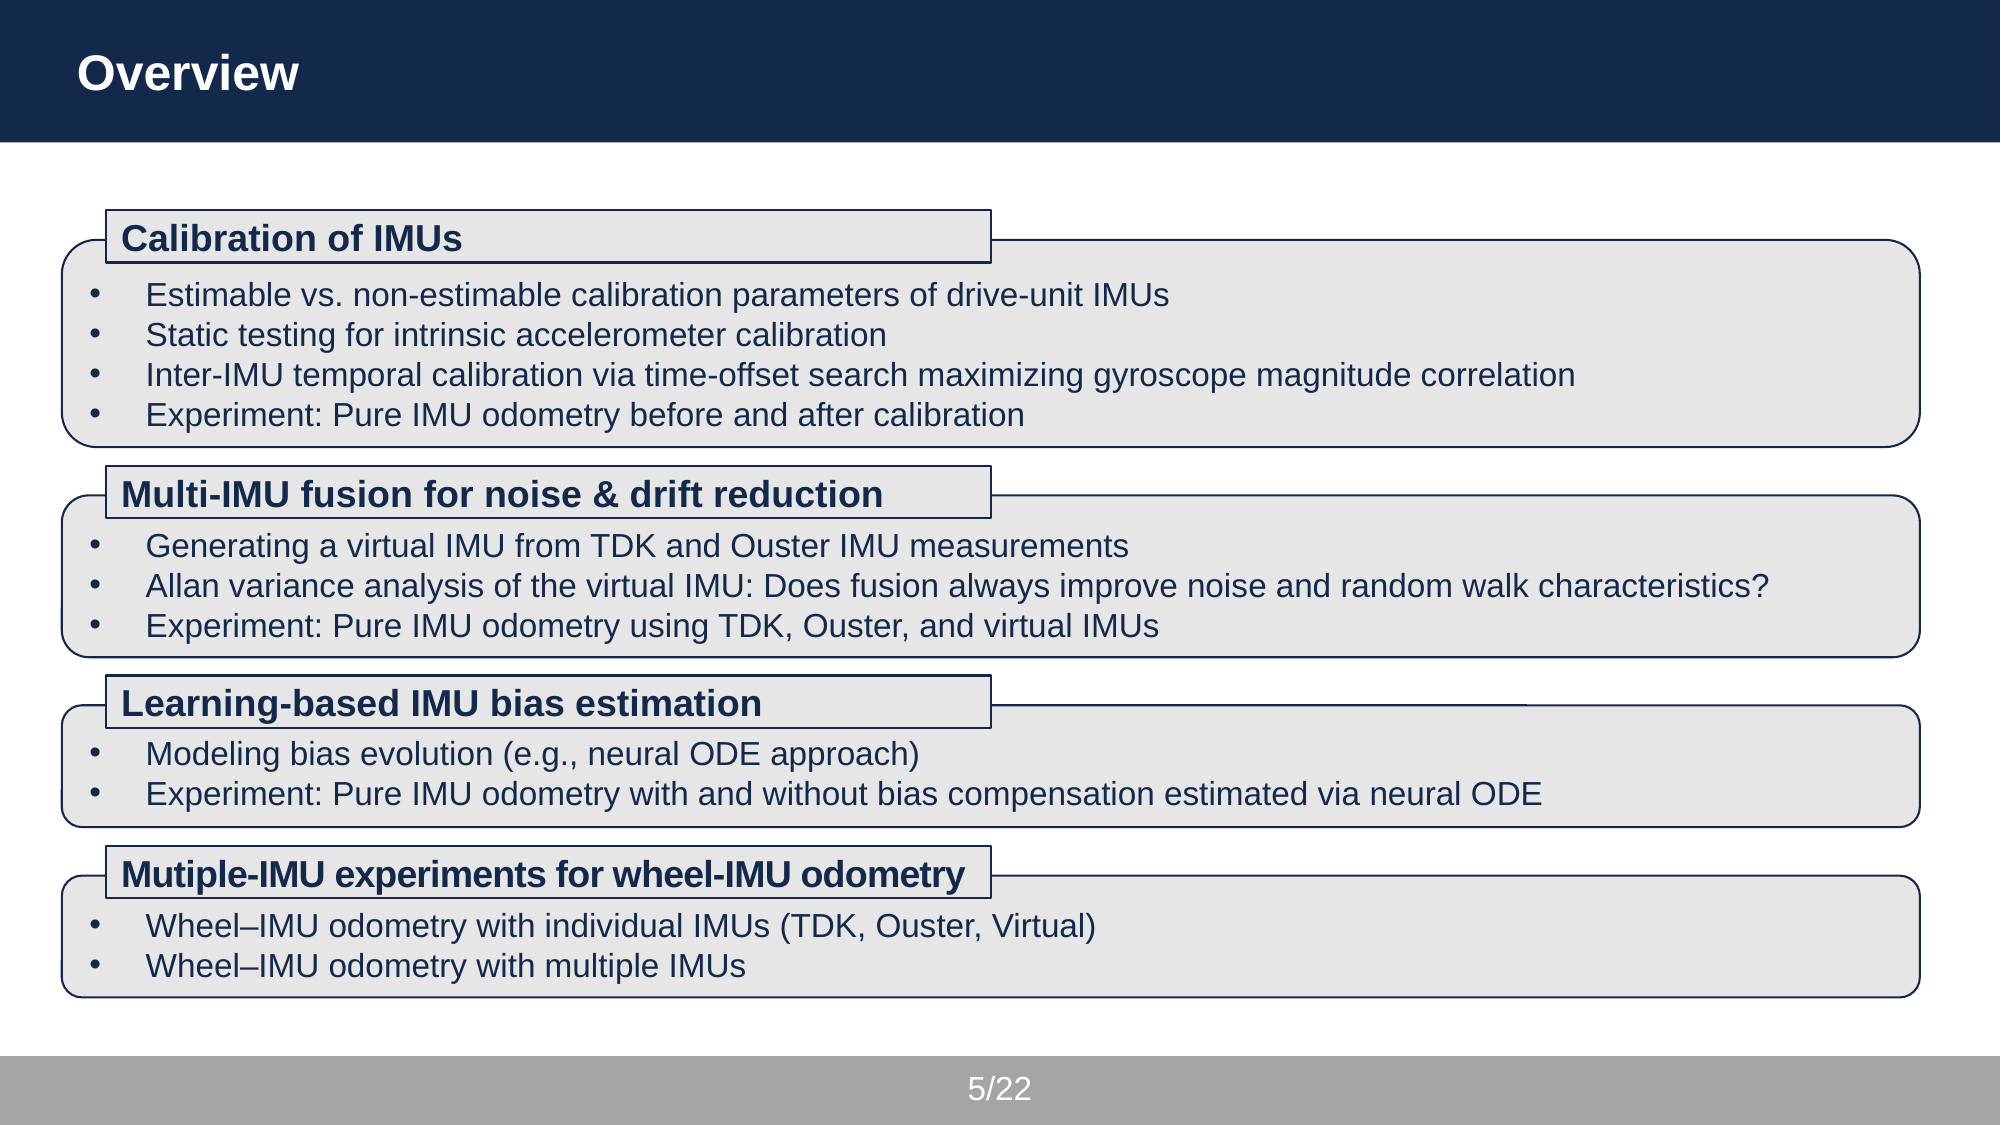

Overview
Calibration of IMUs

Estimable vs. non-estimable calibration parameters of drive-unit IMUs
Static testing for intrinsic accelerometer calibration
Inter-IMU temporal calibration via time-offset search maximizing gyroscope magnitude correlation
Experiment: Pure IMU odometry before and after calibration
Multi-IMU fusion for noise & drift reduction

Generating a virtual IMU from TDK and Ouster IMU measurements
Allan variance analysis of the virtual IMU: Does fusion always improve noise and random walk characteristics?
Experiment: Pure IMU odometry using TDK, Ouster, and virtual IMUs
Learning-based IMU bias estimation

Modeling bias evolution (e.g., neural ODE approach)
Experiment: Pure IMU odometry with and without bias compensation estimated via neural ODE
Mutiple-IMU experiments for wheel-IMU odometry

Wheel–IMU odometry with individual IMUs (TDK, Ouster, Virtual)
Wheel–IMU odometry with multiple IMUs

5/22